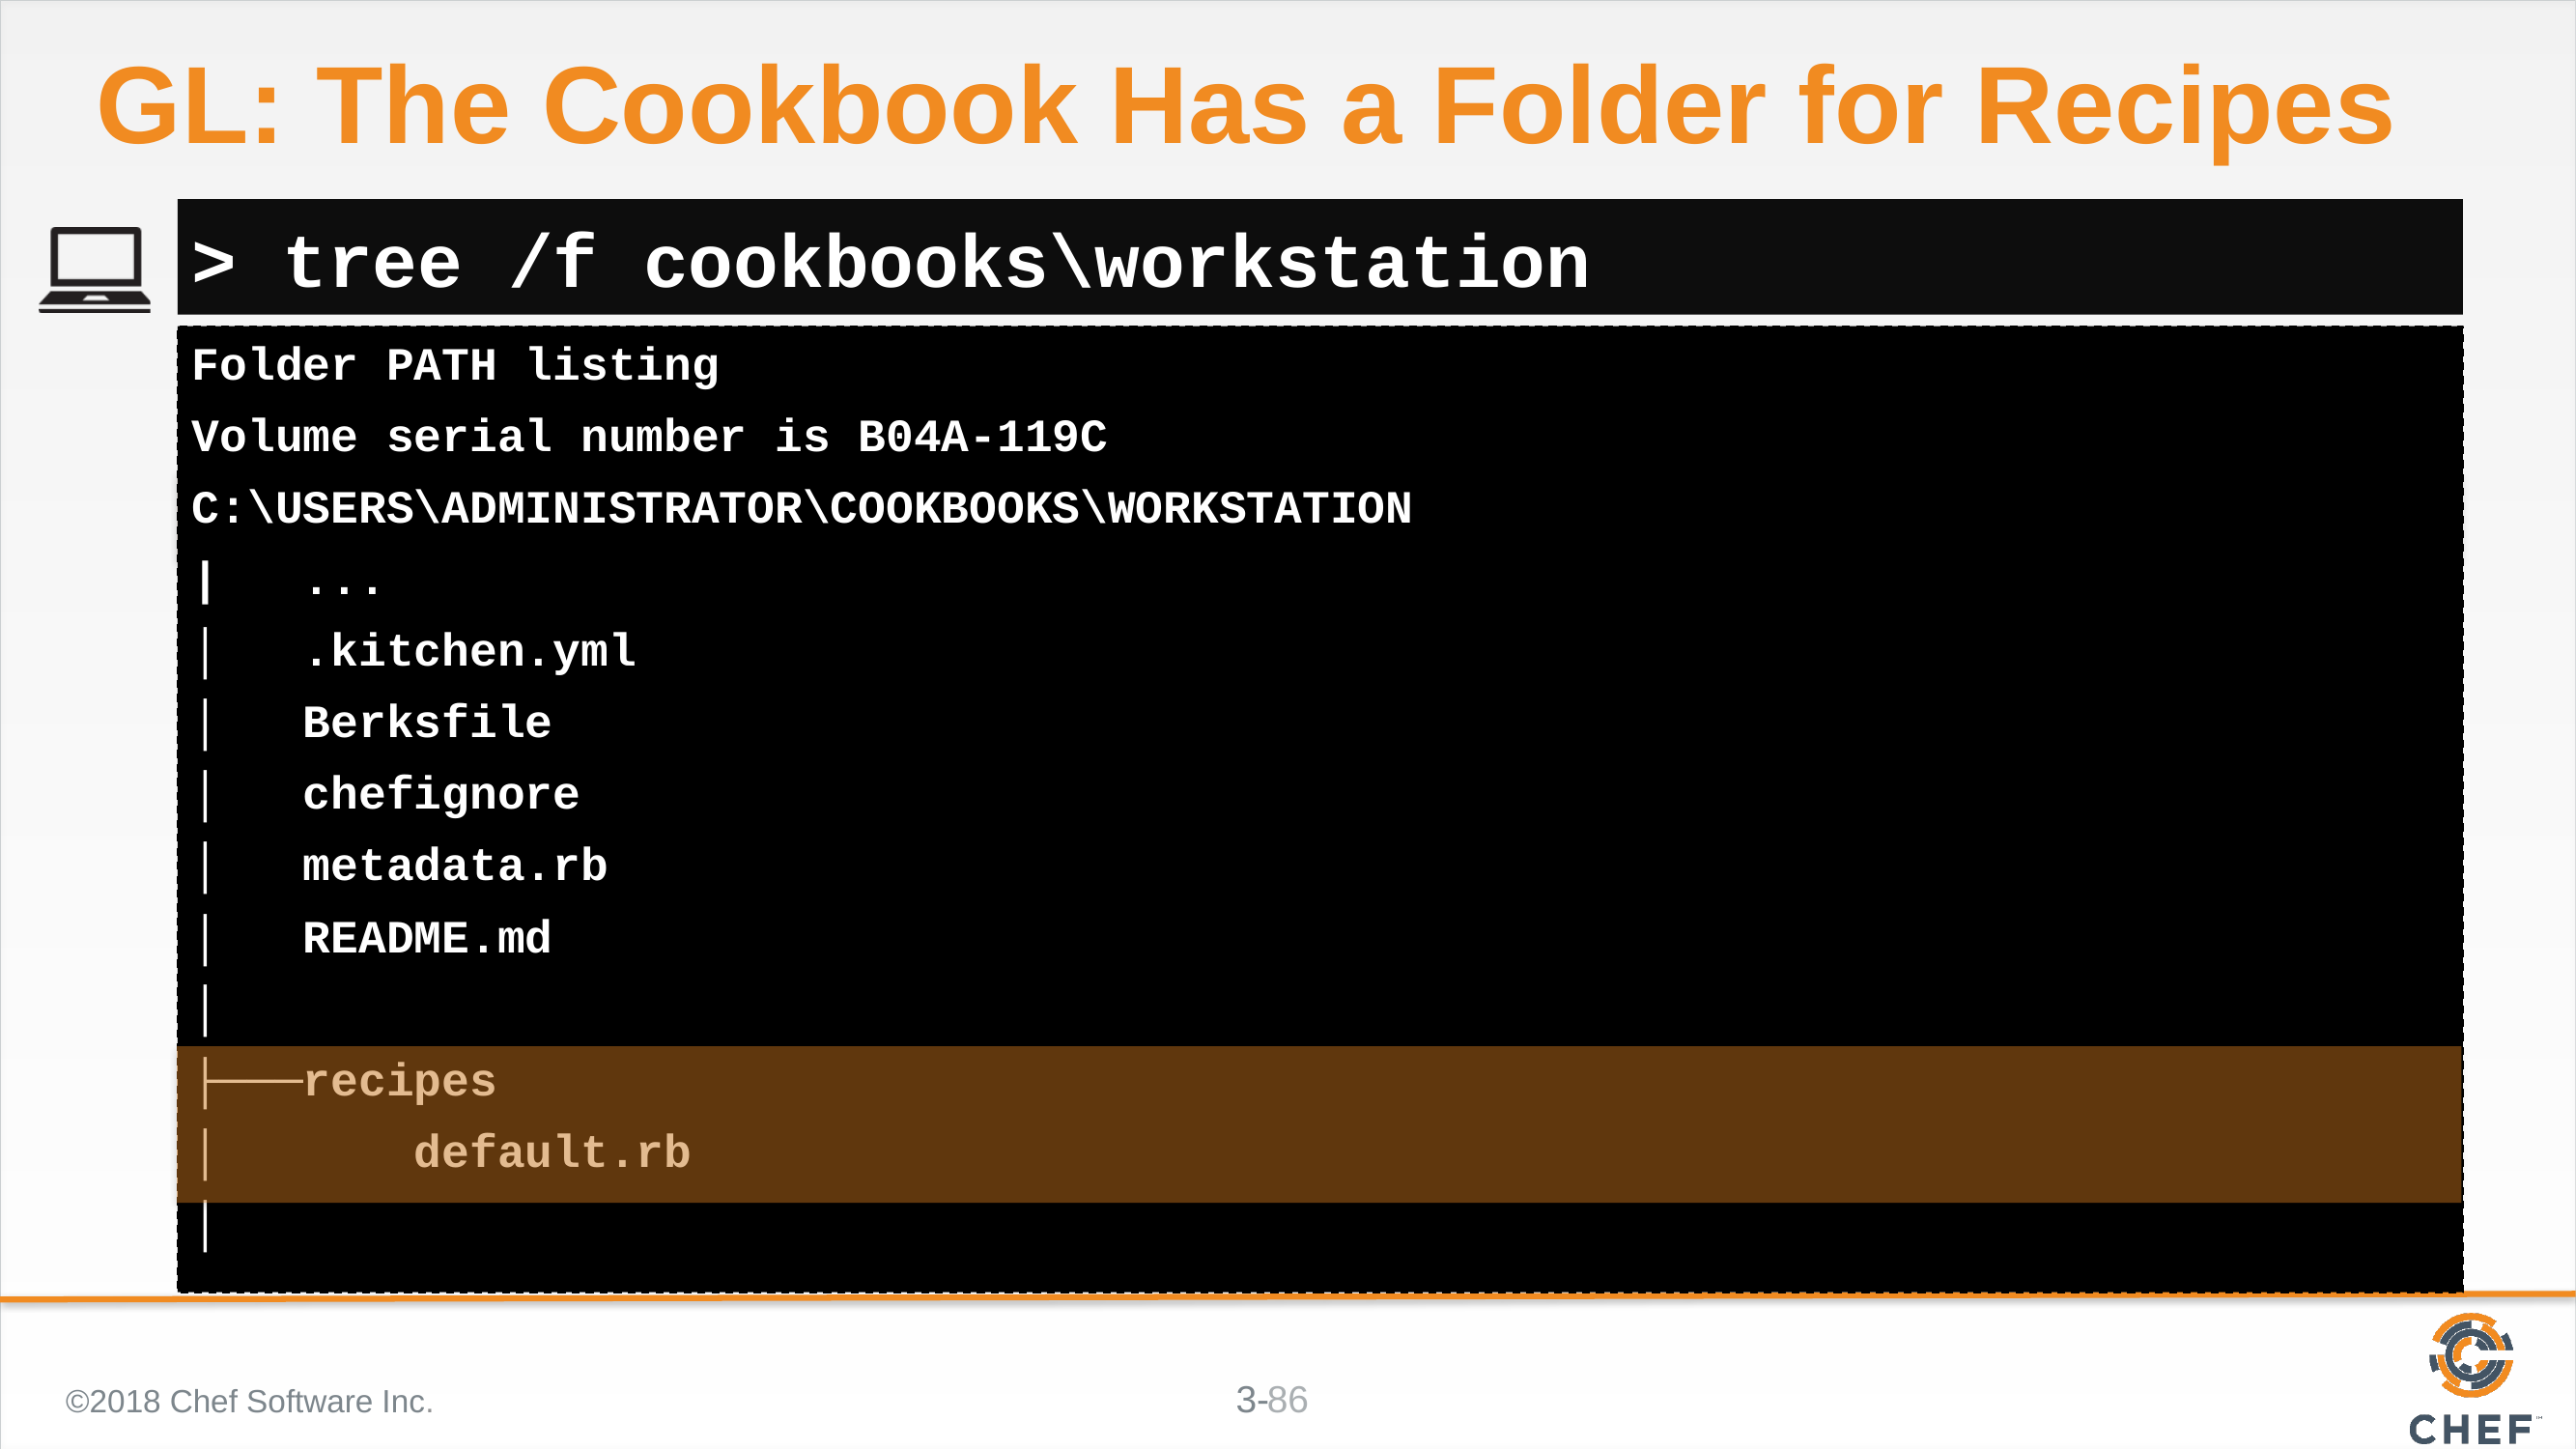

# GL: The Cookbook Has a Folder for Recipes
> tree /f cookbooks\workstation
Folder PATH listing
Volume serial number is B04A-119C
C:\USERS\ADMINISTRATOR\COOKBOOKS\WORKSTATION
|   ...
│   .kitchen.yml
│   Berksfile
│   chefignore
│   metadata.rb
│   README.md
│
├───recipes
│       default.rb
│

©2018 Chef Software Inc.
86